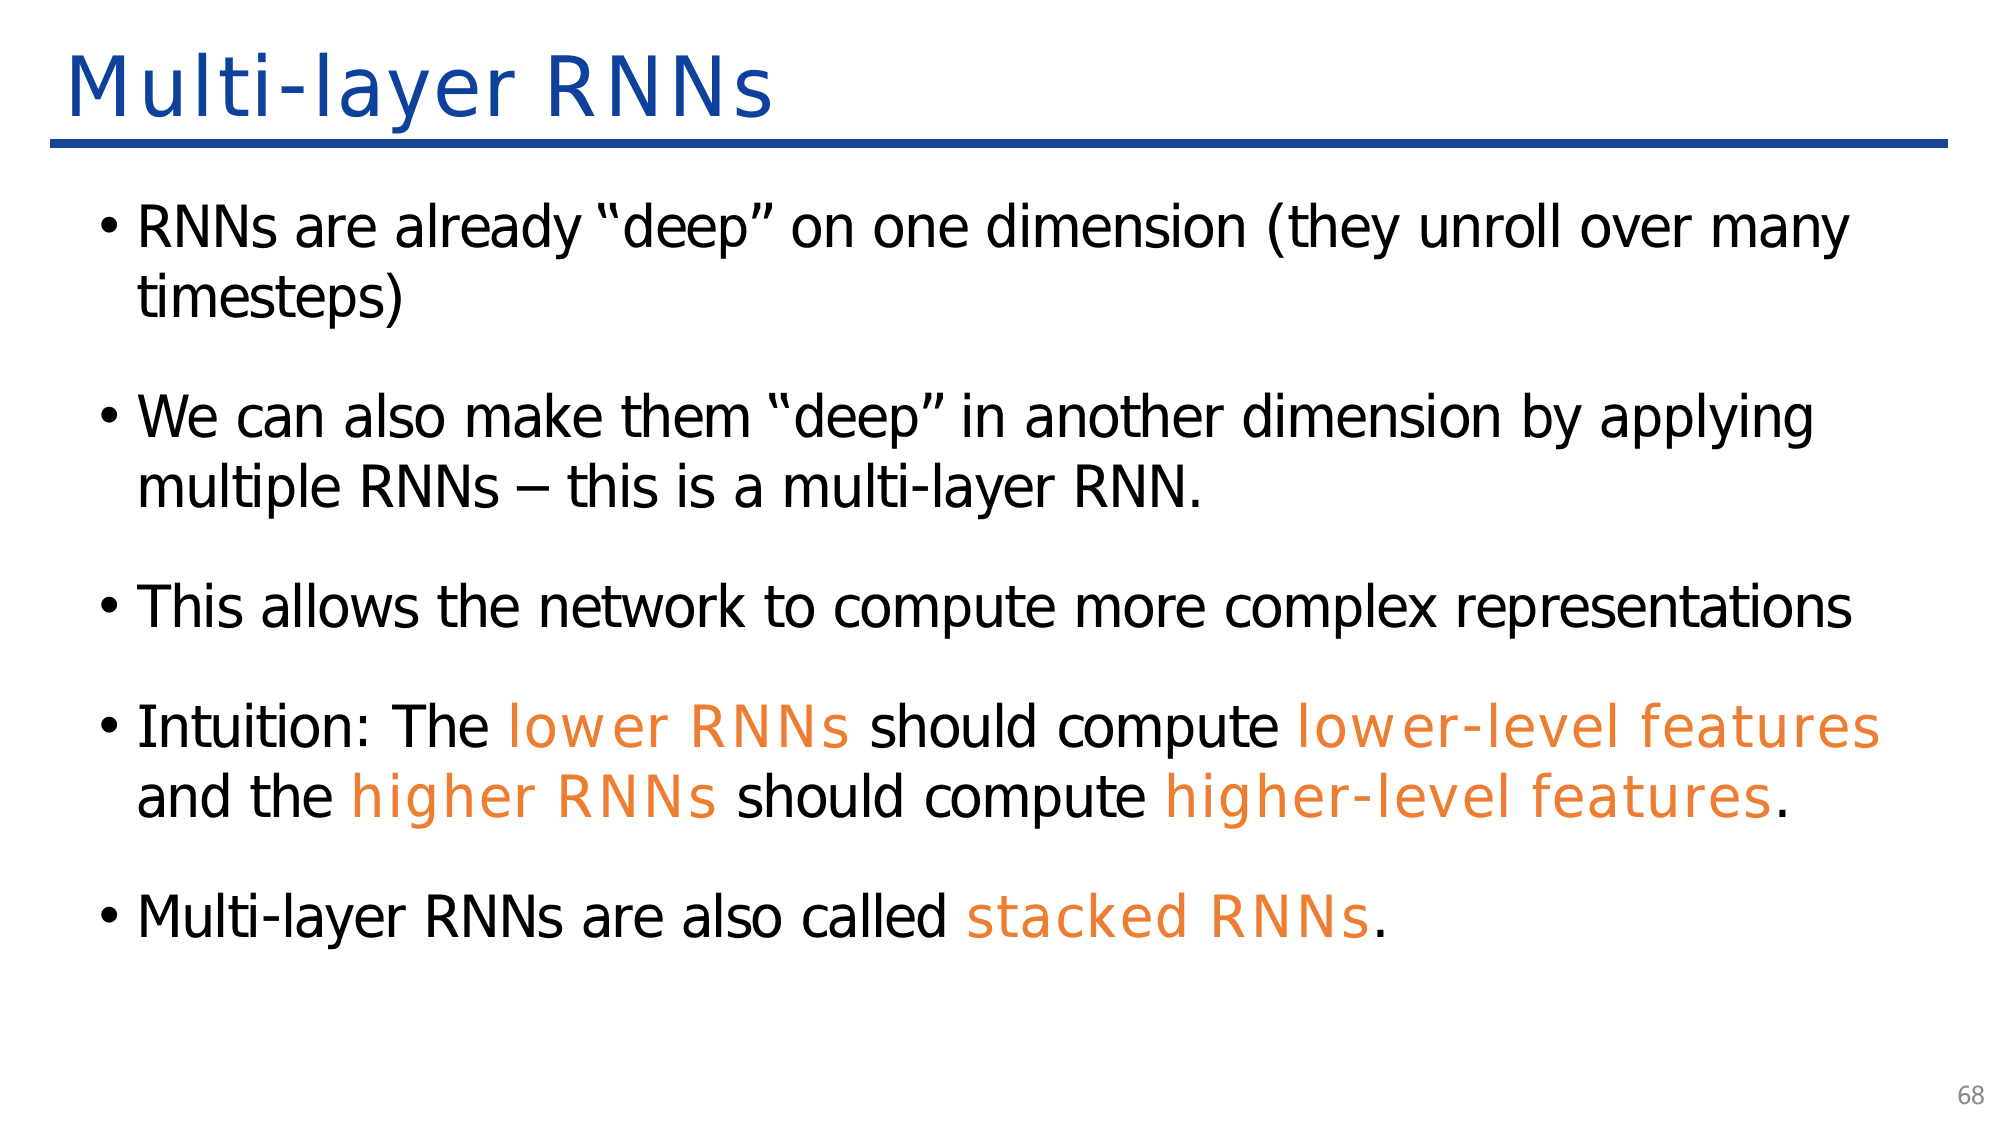

# Multi-layer RNNs
RNNs are already “deep” on one dimension (they unroll over many timesteps)
We can also make them “deep” in another dimension by applying multiple RNNs – this is a multi-layer RNN.
This allows the network to compute more complex representations
Intuition: The lower RNNs should compute lower-level features and the higher RNNs should compute higher-level features.
Multi-layer RNNs are also called stacked RNNs.

68